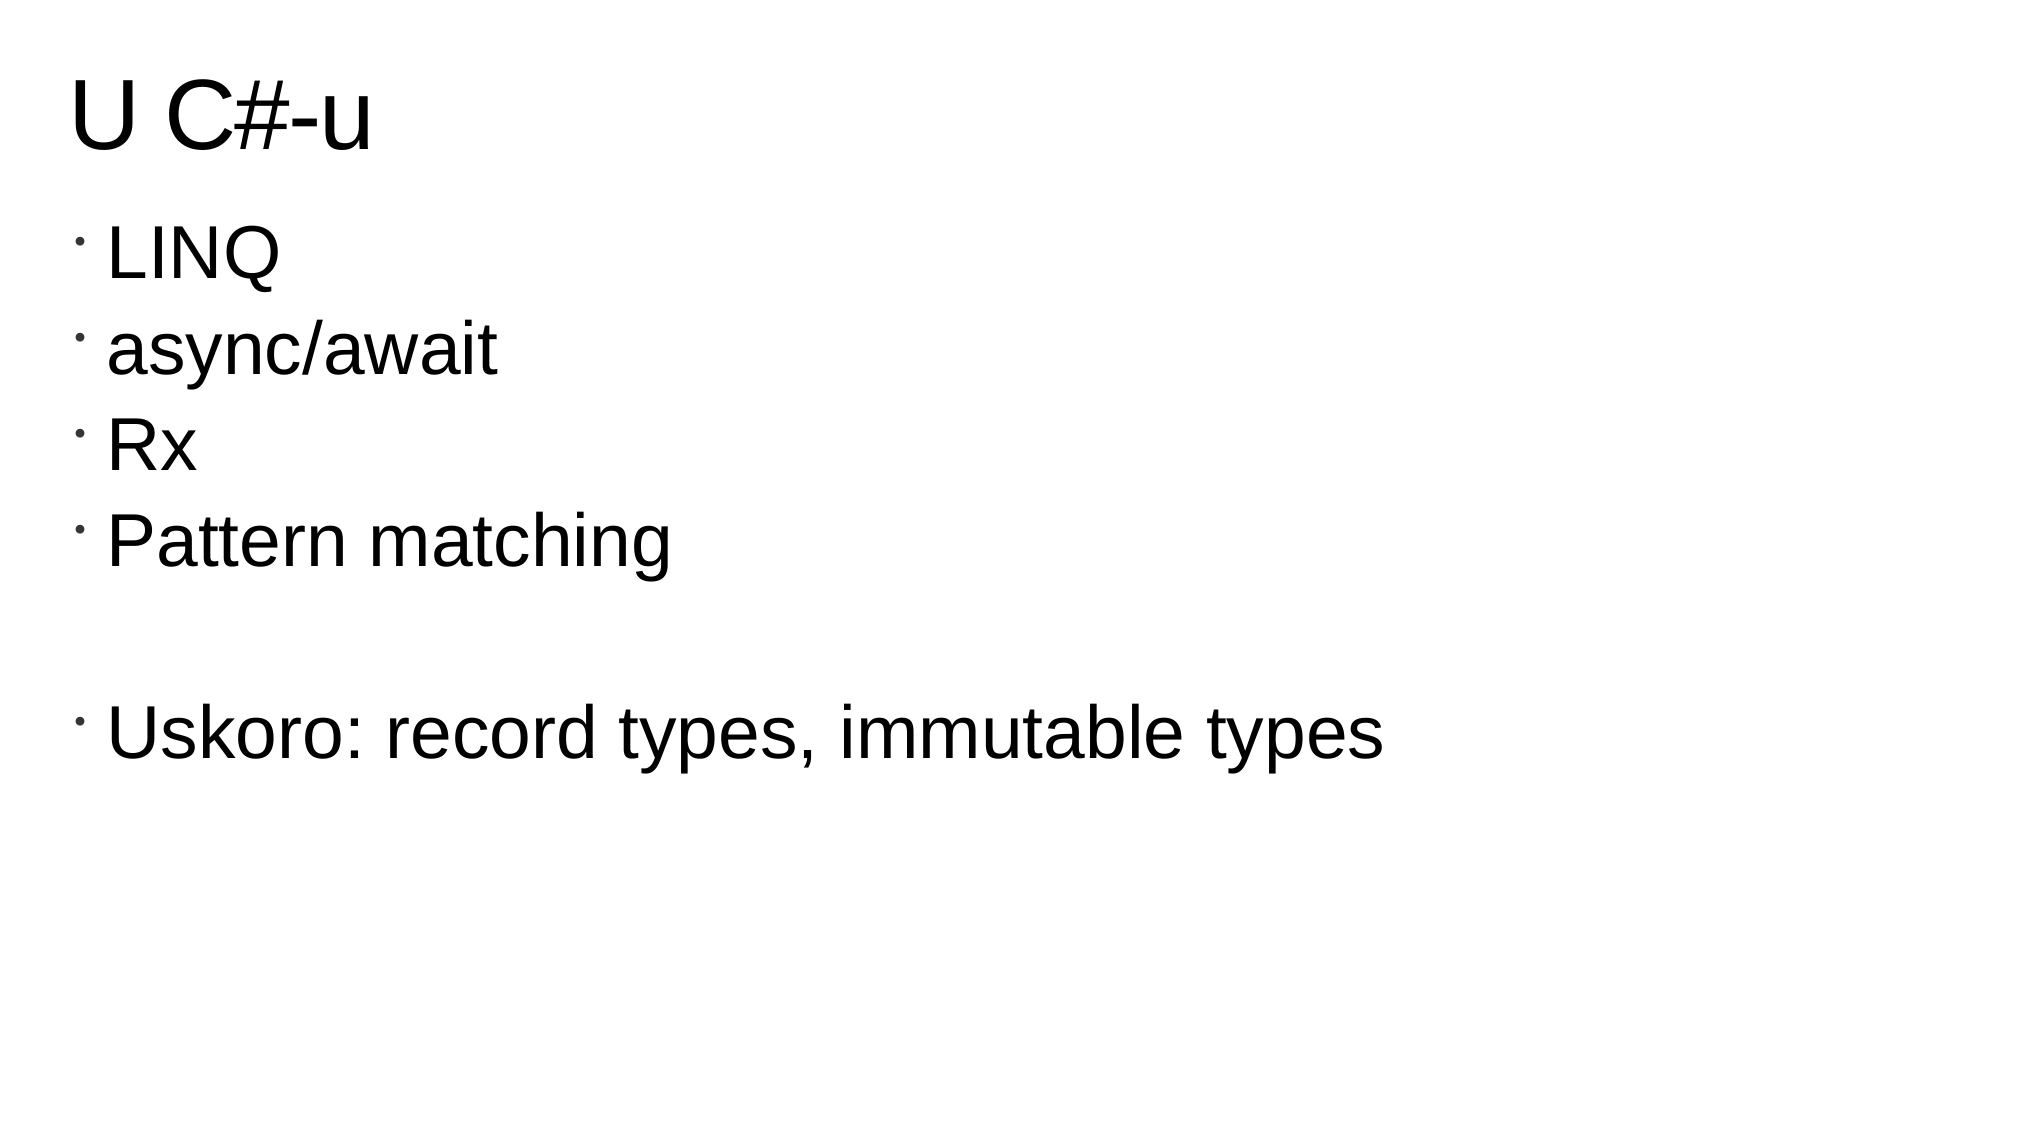

# U C#-u
LINQ
async/await
Rx
Pattern matching

Uskoro: record types, immutable types